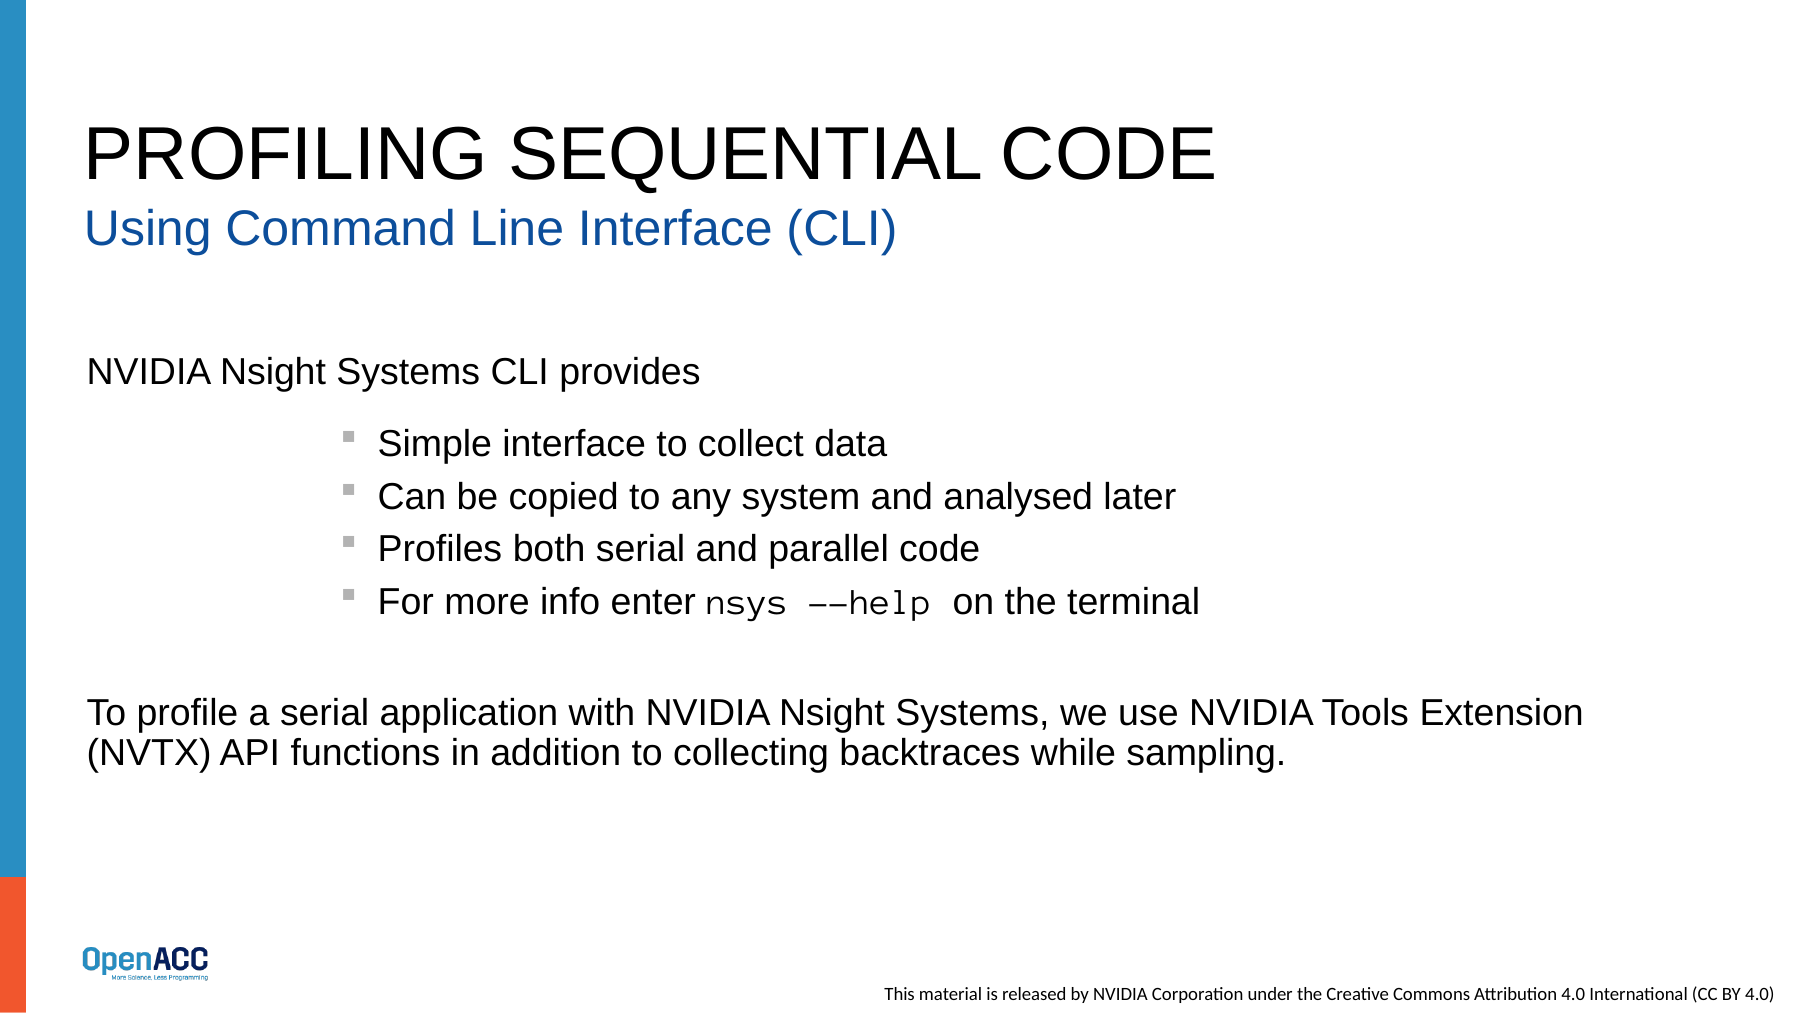

# Profiling Sequential code
Using Command Line Interface (CLI)
NVIDIA Nsight Systems CLI provides
Simple interface to collect data
Can be copied to any system and analysed later
Profiles both serial and parallel code
For more info enter nsys --help on the terminal

To profile a serial application with NVIDIA Nsight Systems, we use NVIDIA Tools Extension (NVTX) API functions in addition to collecting backtraces while sampling.